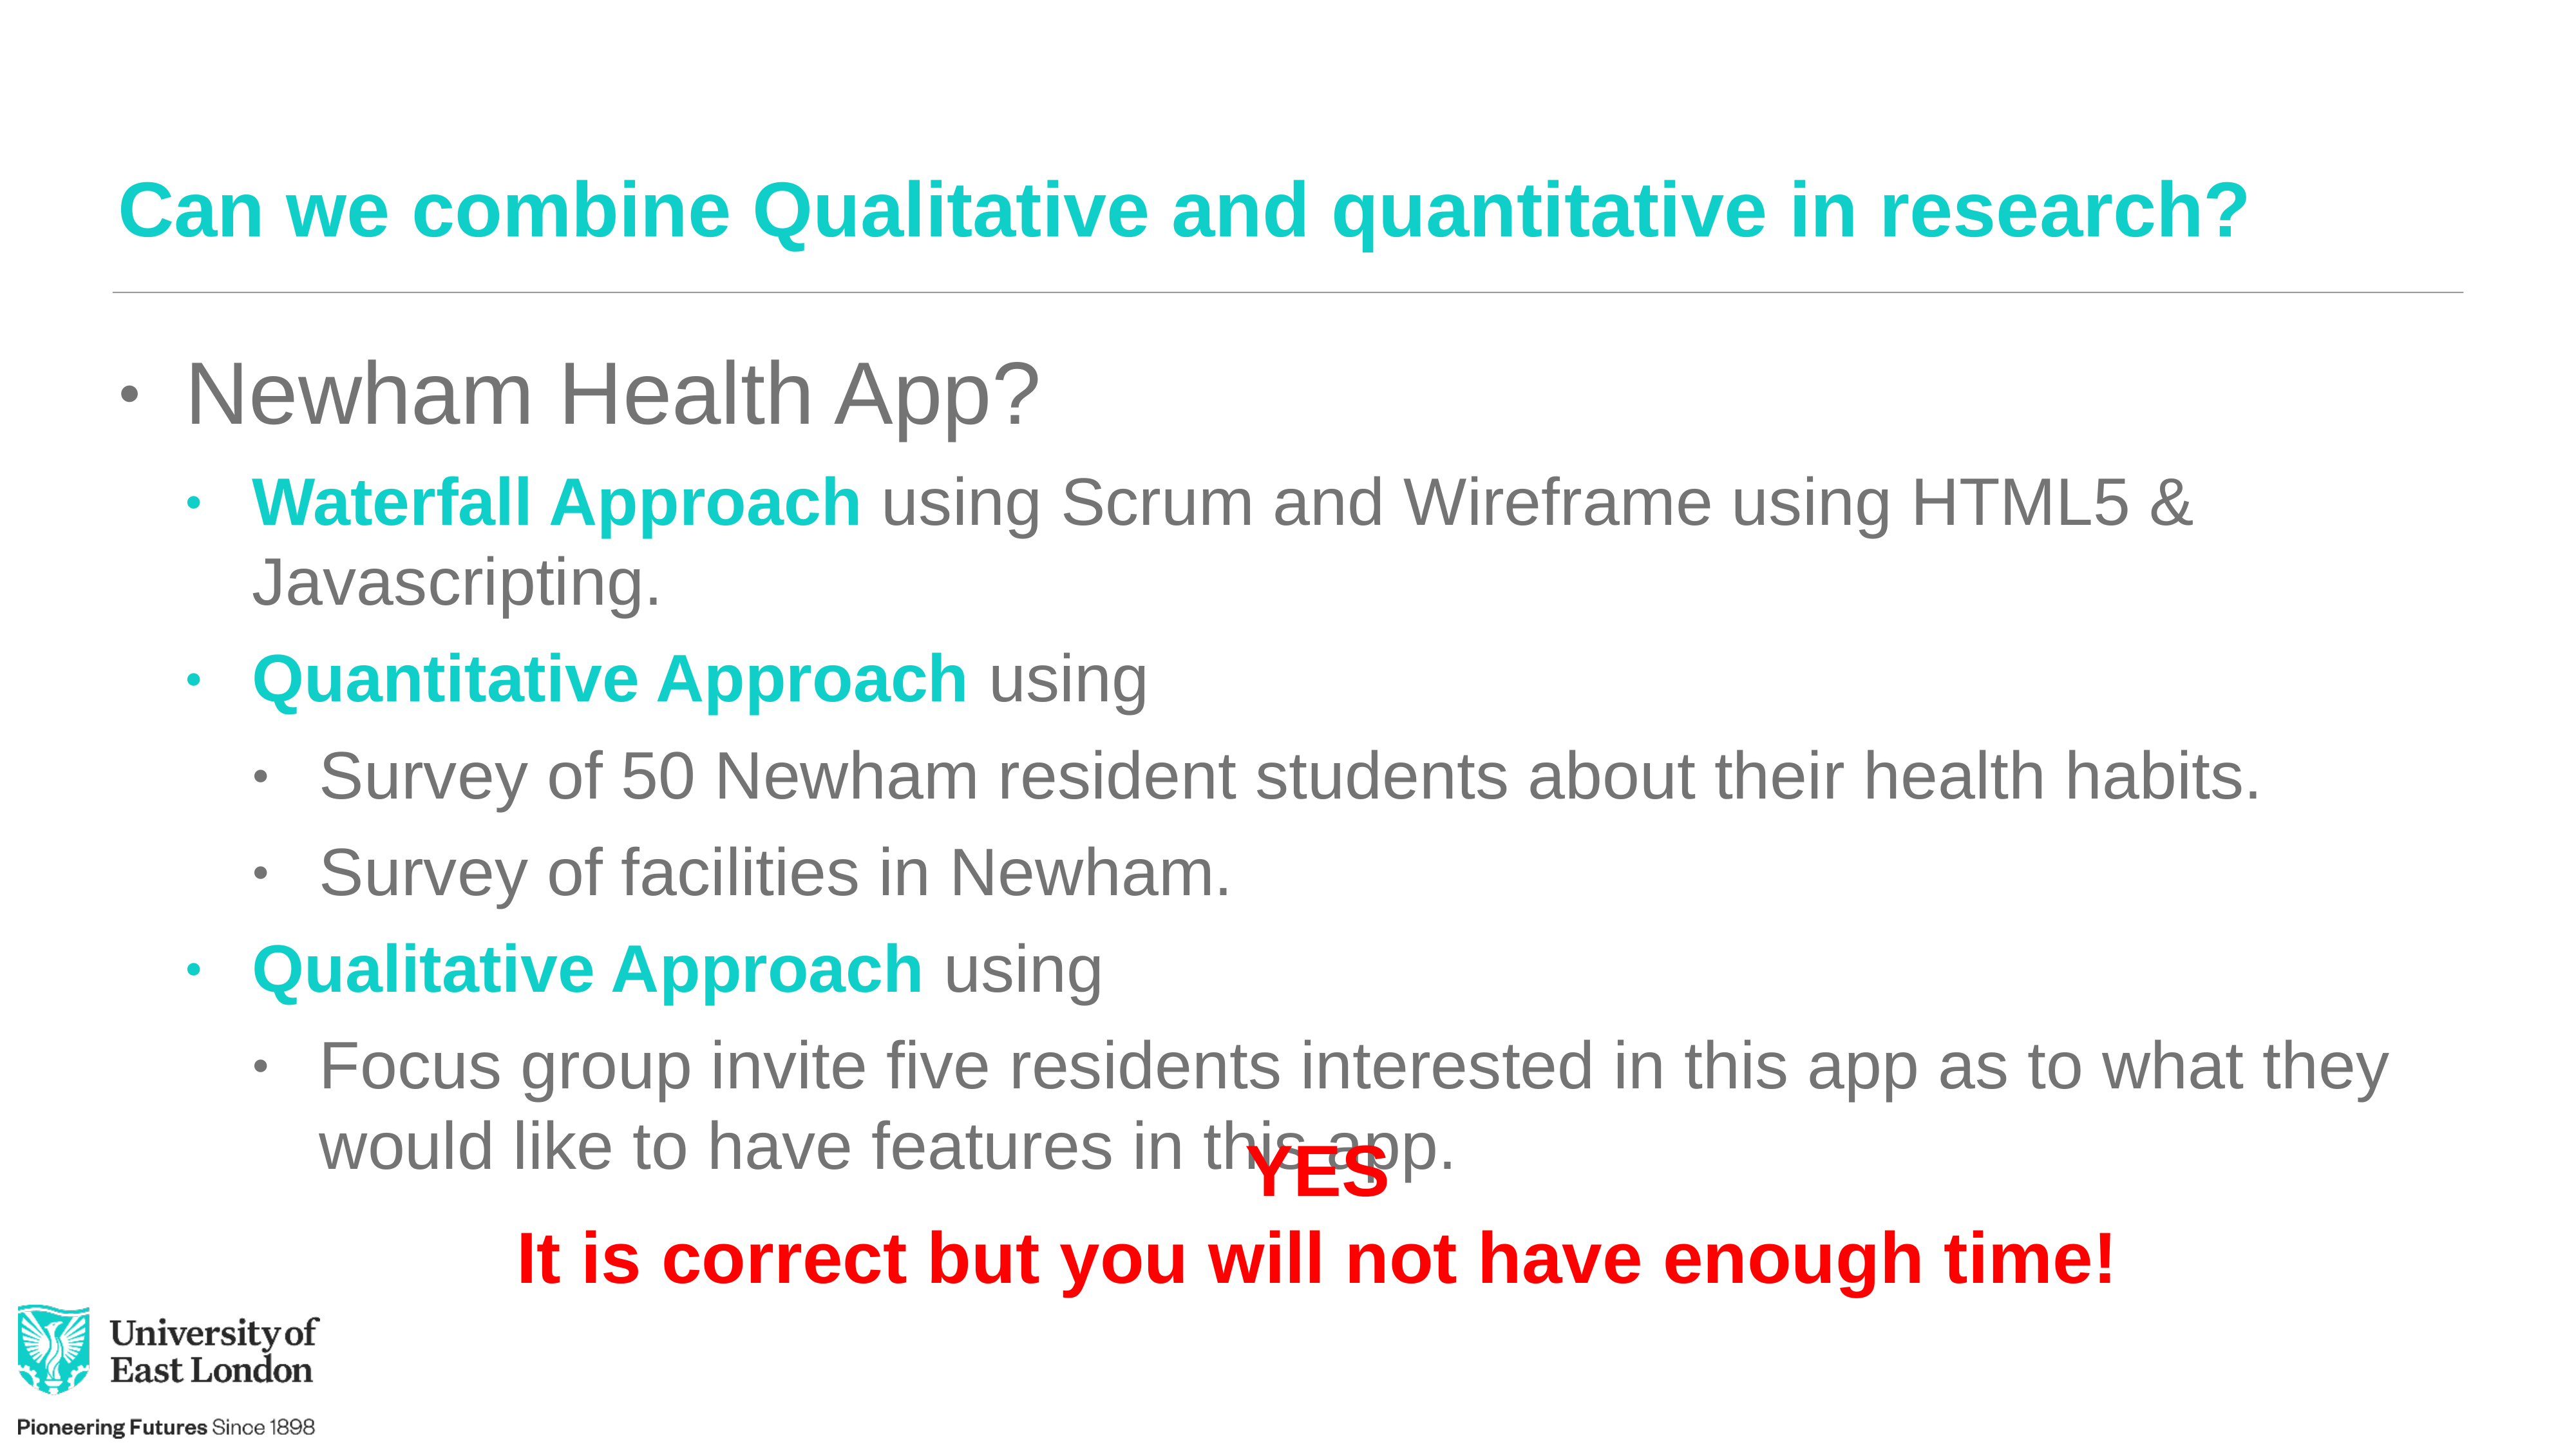

# Can we combine Qualitative and quantitative in research?
Newham Health App?
Waterfall Approach using Scrum and Wireframe using HTML5 & Javascripting.
Quantitative Approach using
Survey of 50 Newham resident students about their health habits.
Survey of facilities in Newham.
Qualitative Approach using
Focus group invite five residents interested in this app as to what they would like to have features in this app.
YES
It is correct but you will not have enough time!